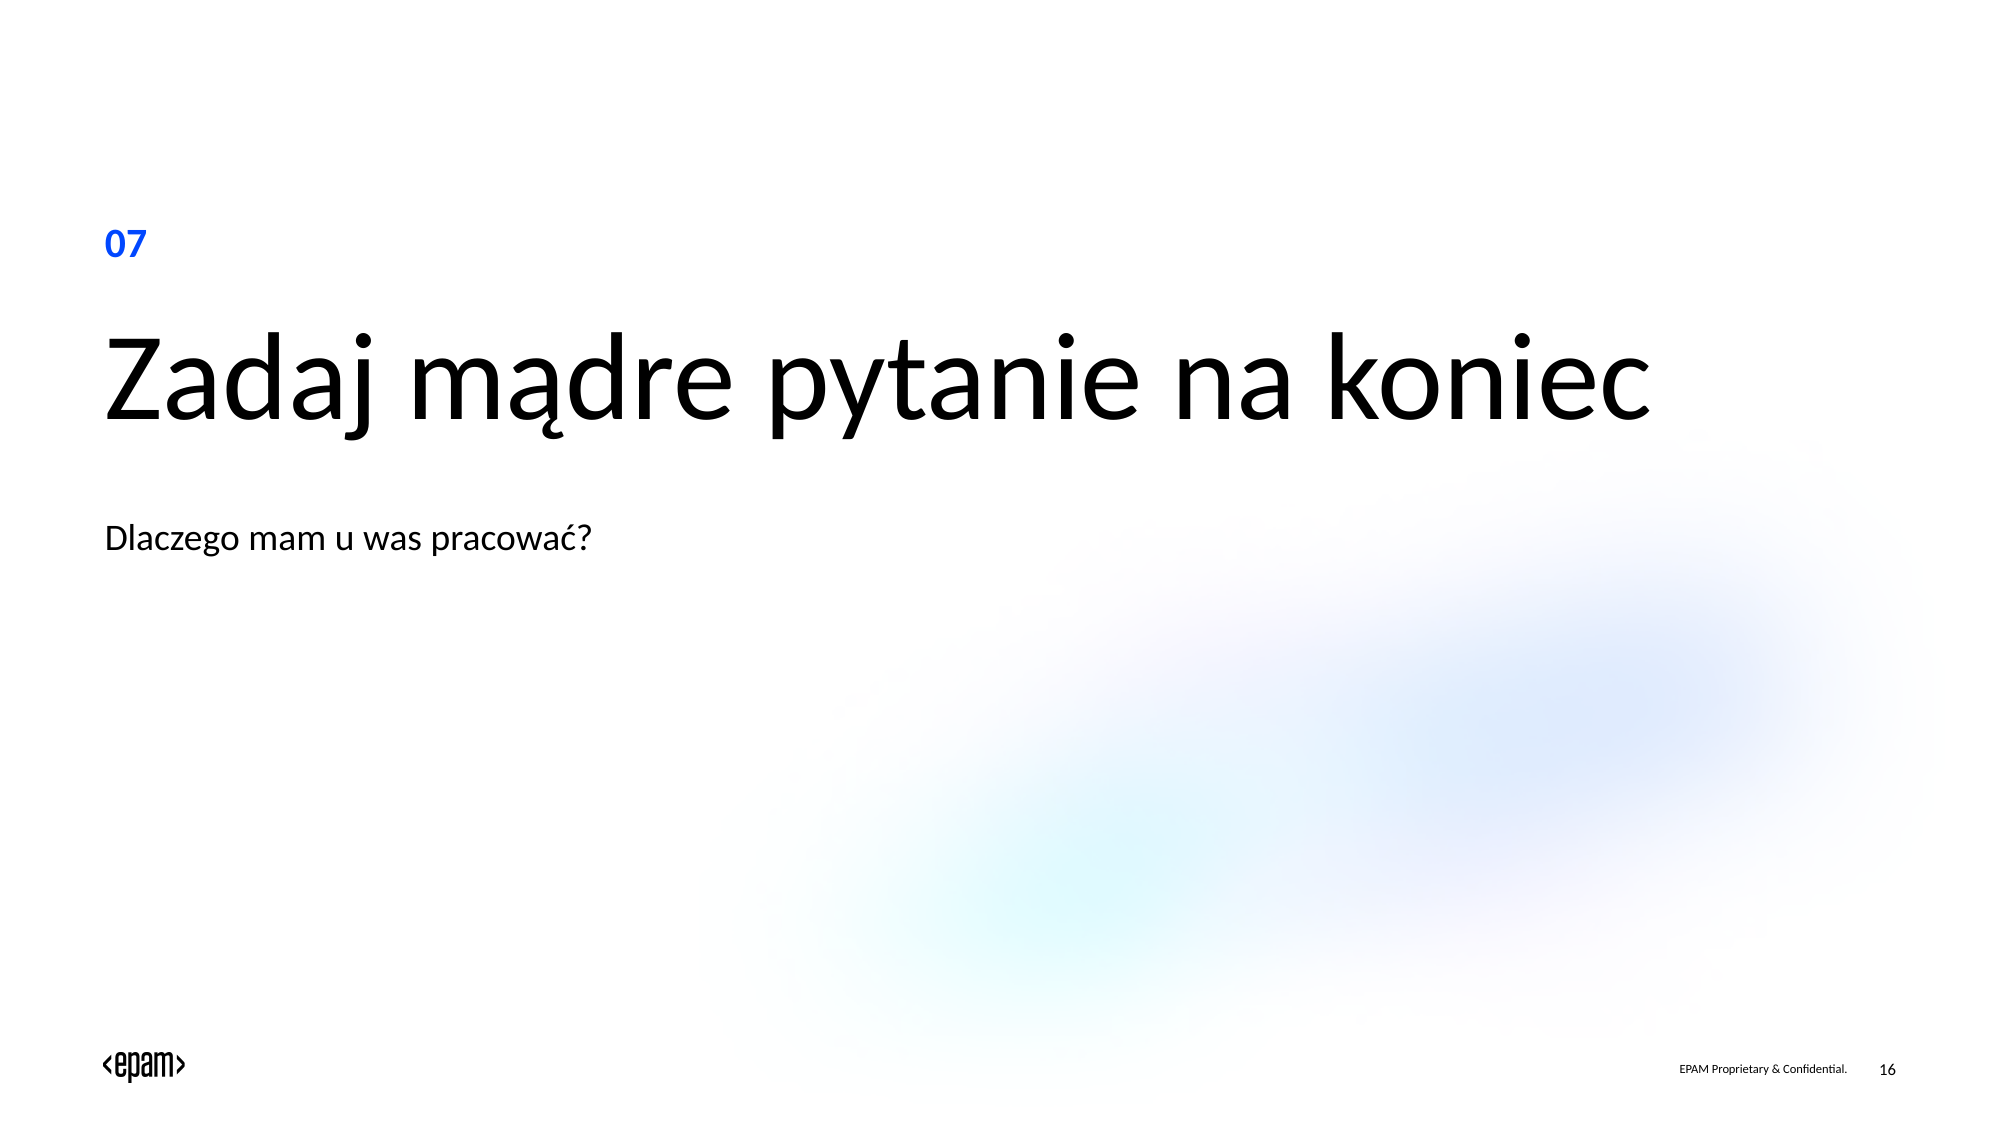

07
Zadaj mądre pytanie na koniec
Dlaczego mam u was pracować?